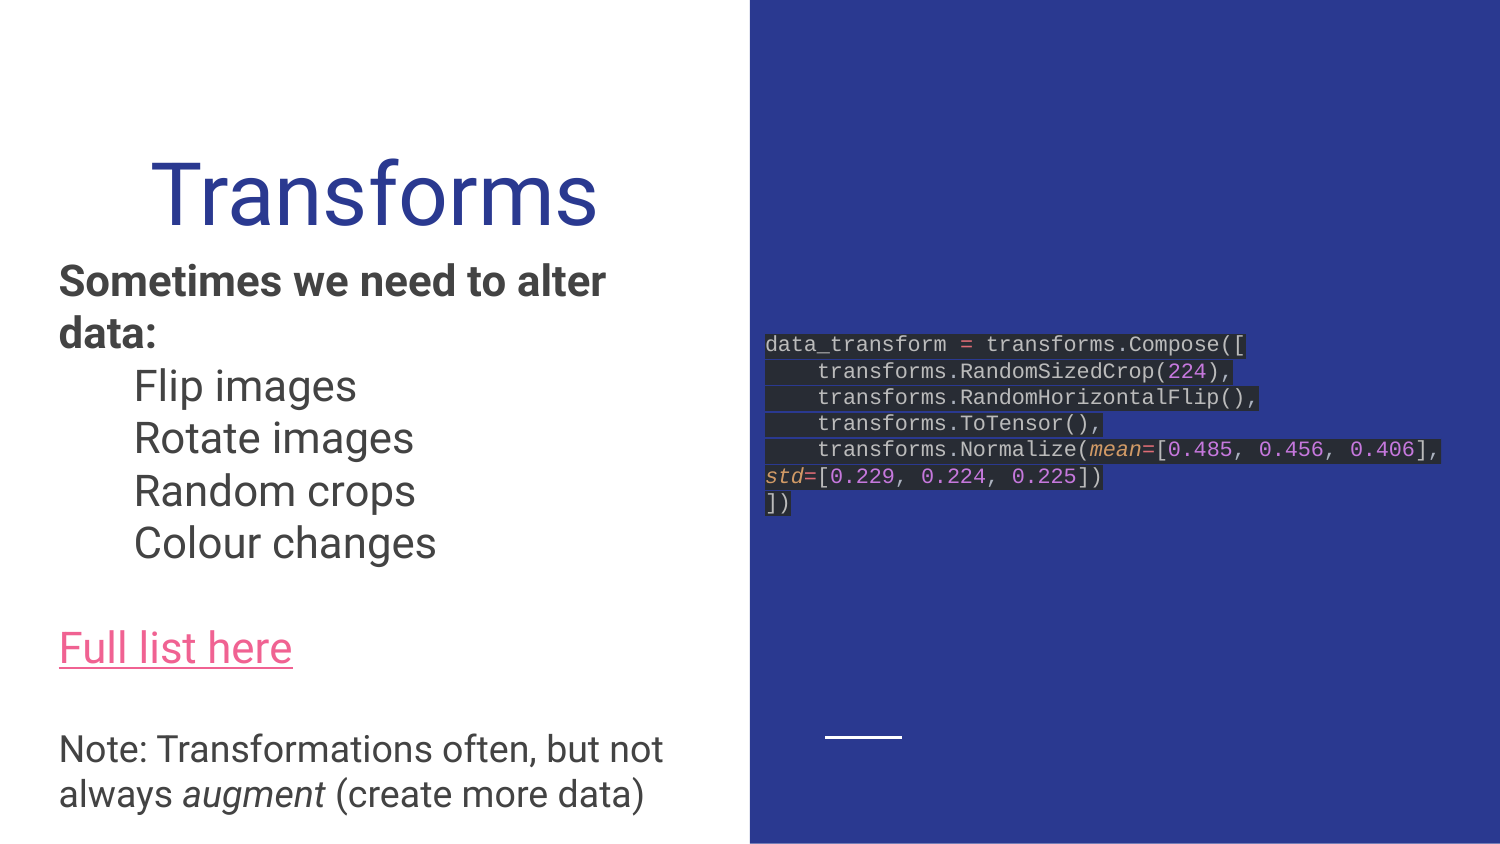

# Transforms
data_transform = transforms.Compose([
    transforms.RandomSizedCrop(224),
    transforms.RandomHorizontalFlip(),
    transforms.ToTensor(),
    transforms.Normalize(mean=[0.485, 0.456, 0.406], std=[0.229, 0.224, 0.225])
])
Sometimes we need to alter data:
Flip images
Rotate images
Random crops
Colour changes

Full list here

Note: Transformations often, but not always augment (create more data)